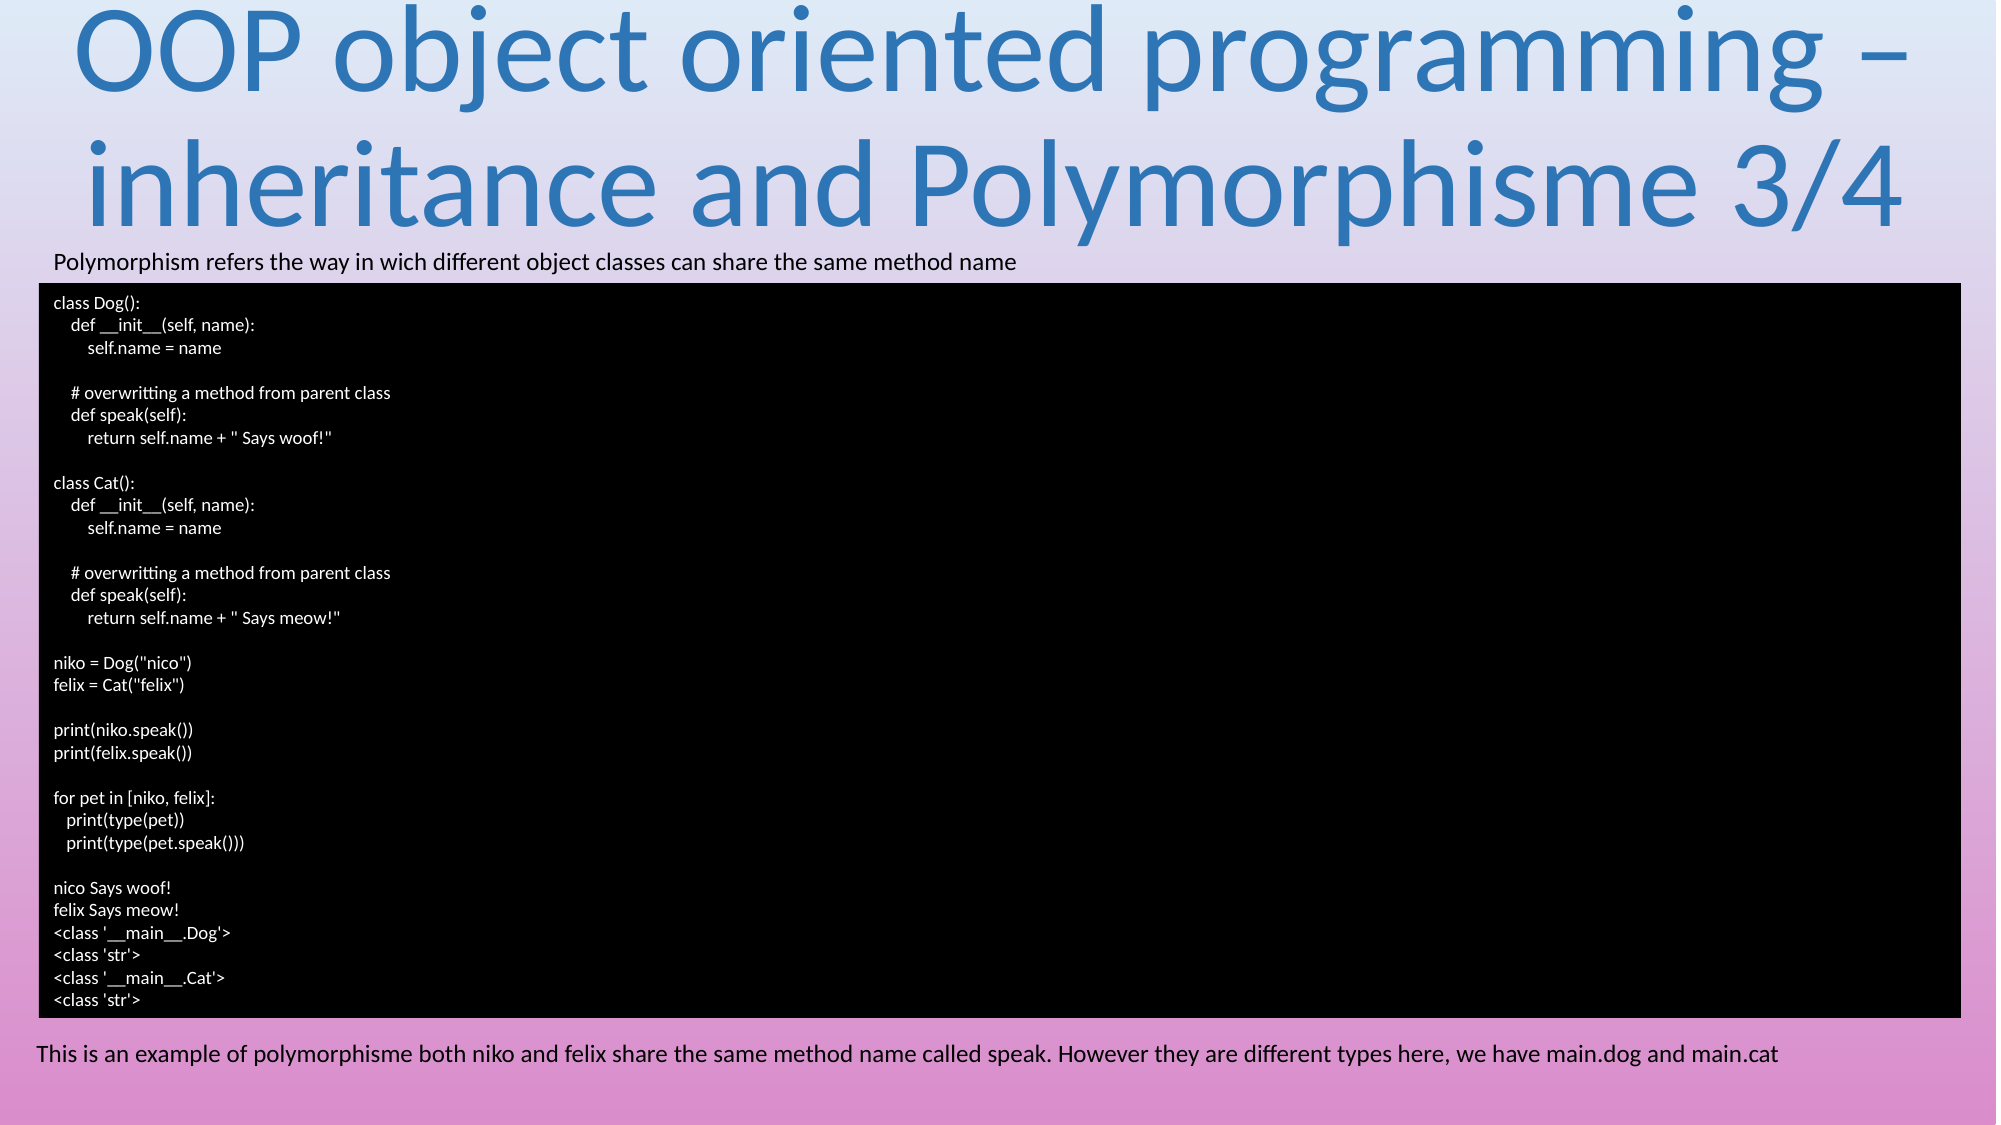

# OOP object oriented programming – inheritance and Polymorphisme 3/4
Polymorphism refers the way in wich different object classes can share the same method name
class Dog():
    def __init__(self, name):
        self.name = name

    # overwritting a method from parent class
    def speak(self):
        return self.name + " Says woof!"

class Cat():
    def __init__(self, name):
        self.name = name

    # overwritting a method from parent class
    def speak(self):
        return self.name + " Says meow!"

niko = Dog("nico")
felix = Cat("felix")

print(niko.speak())
print(felix.speak())

for pet in [niko, felix]:
   print(type(pet))
   print(type(pet.speak()))

nico Says woof!
felix Says meow!
<class '__main__.Dog'>
<class 'str'>
<class '__main__.Cat'>
<class 'str'>
This is an example of polymorphisme both niko and felix share the same method name called speak. However they are different types here, we have main.dog and main.cat

343